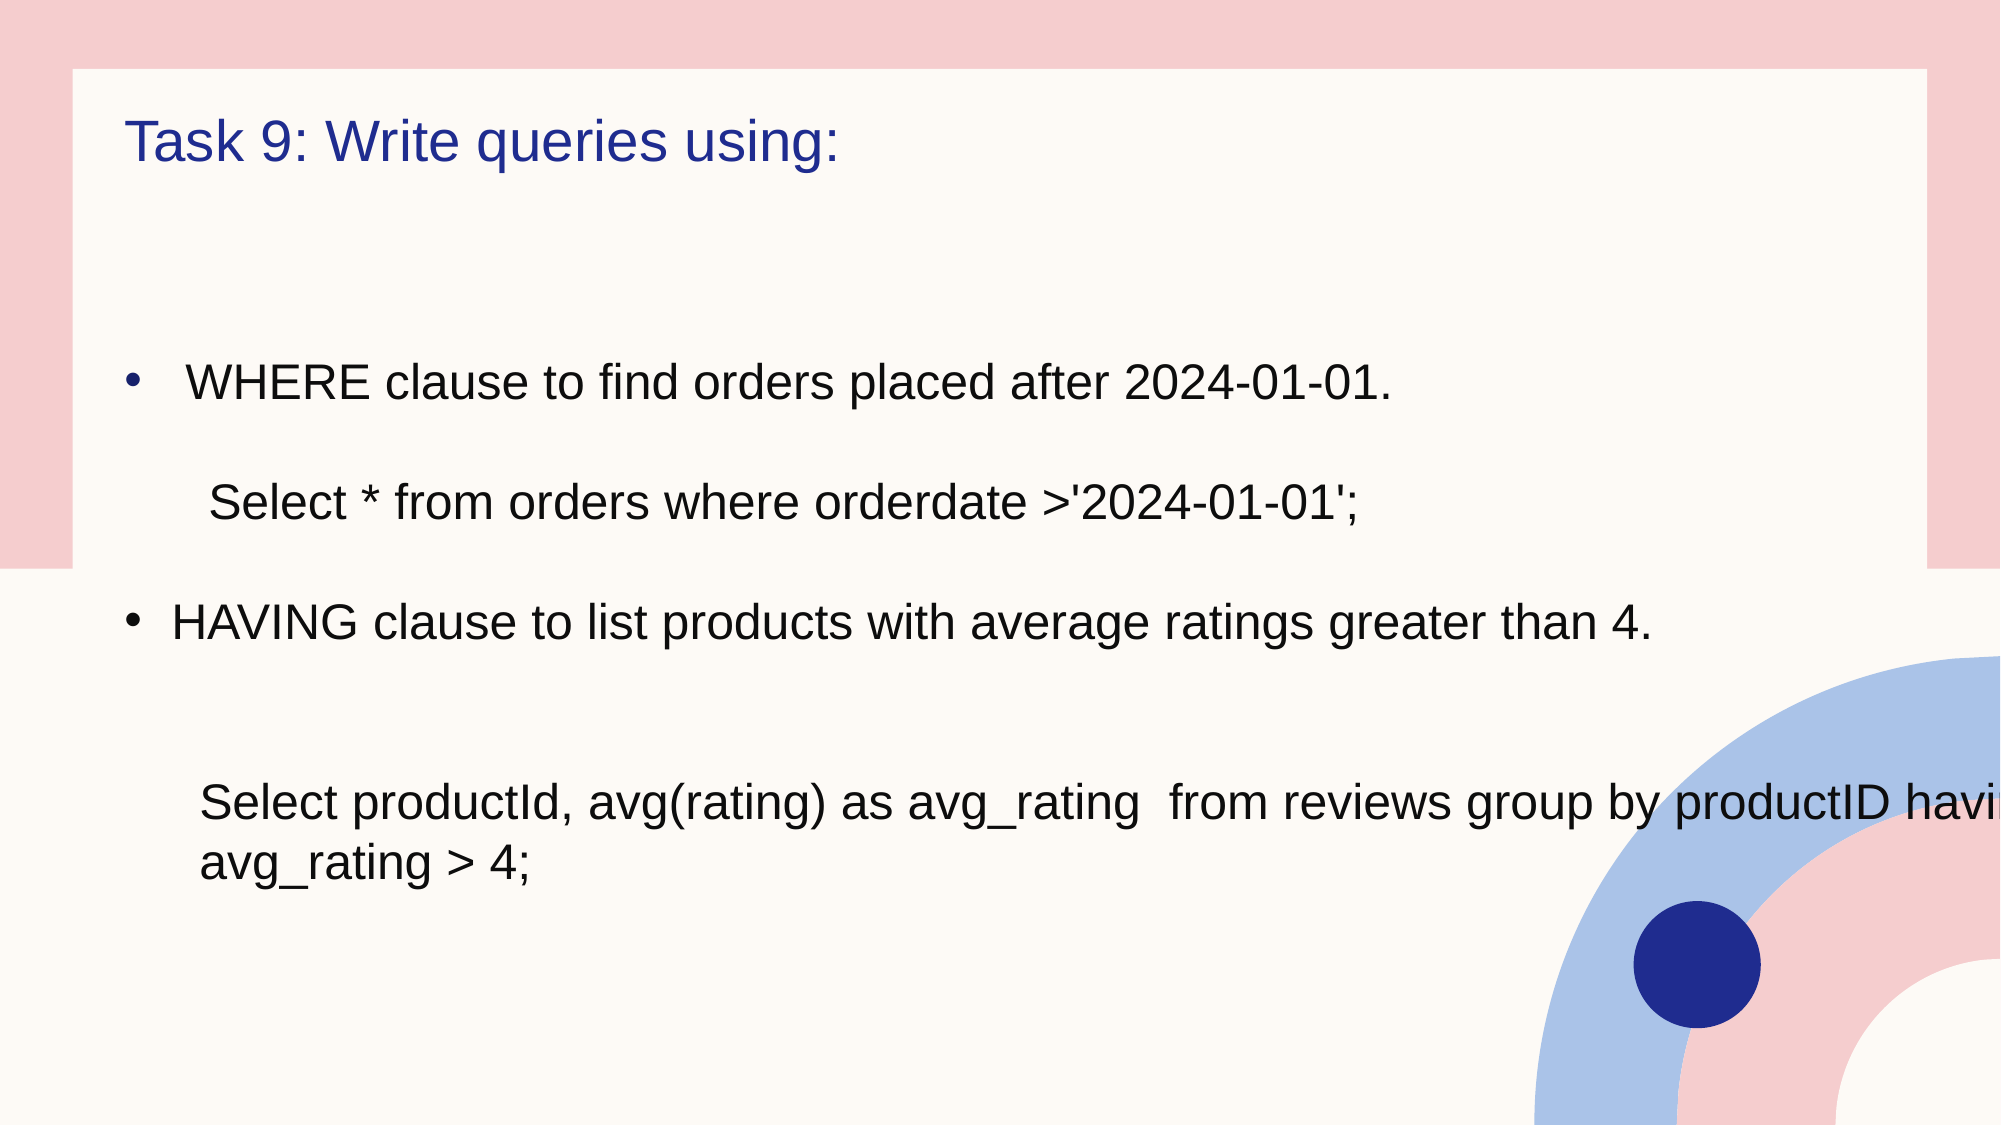

Task 9: Write queries using:

 WHERE clause to find orders placed after 2024-01-01.

      Select * from orders where orderdate >'2024-01-01';

HAVING clause to list products with average ratings greater than 4.

Select productId, avg(rating) as avg_rating  from reviews group by productID having avg_rating > 4;